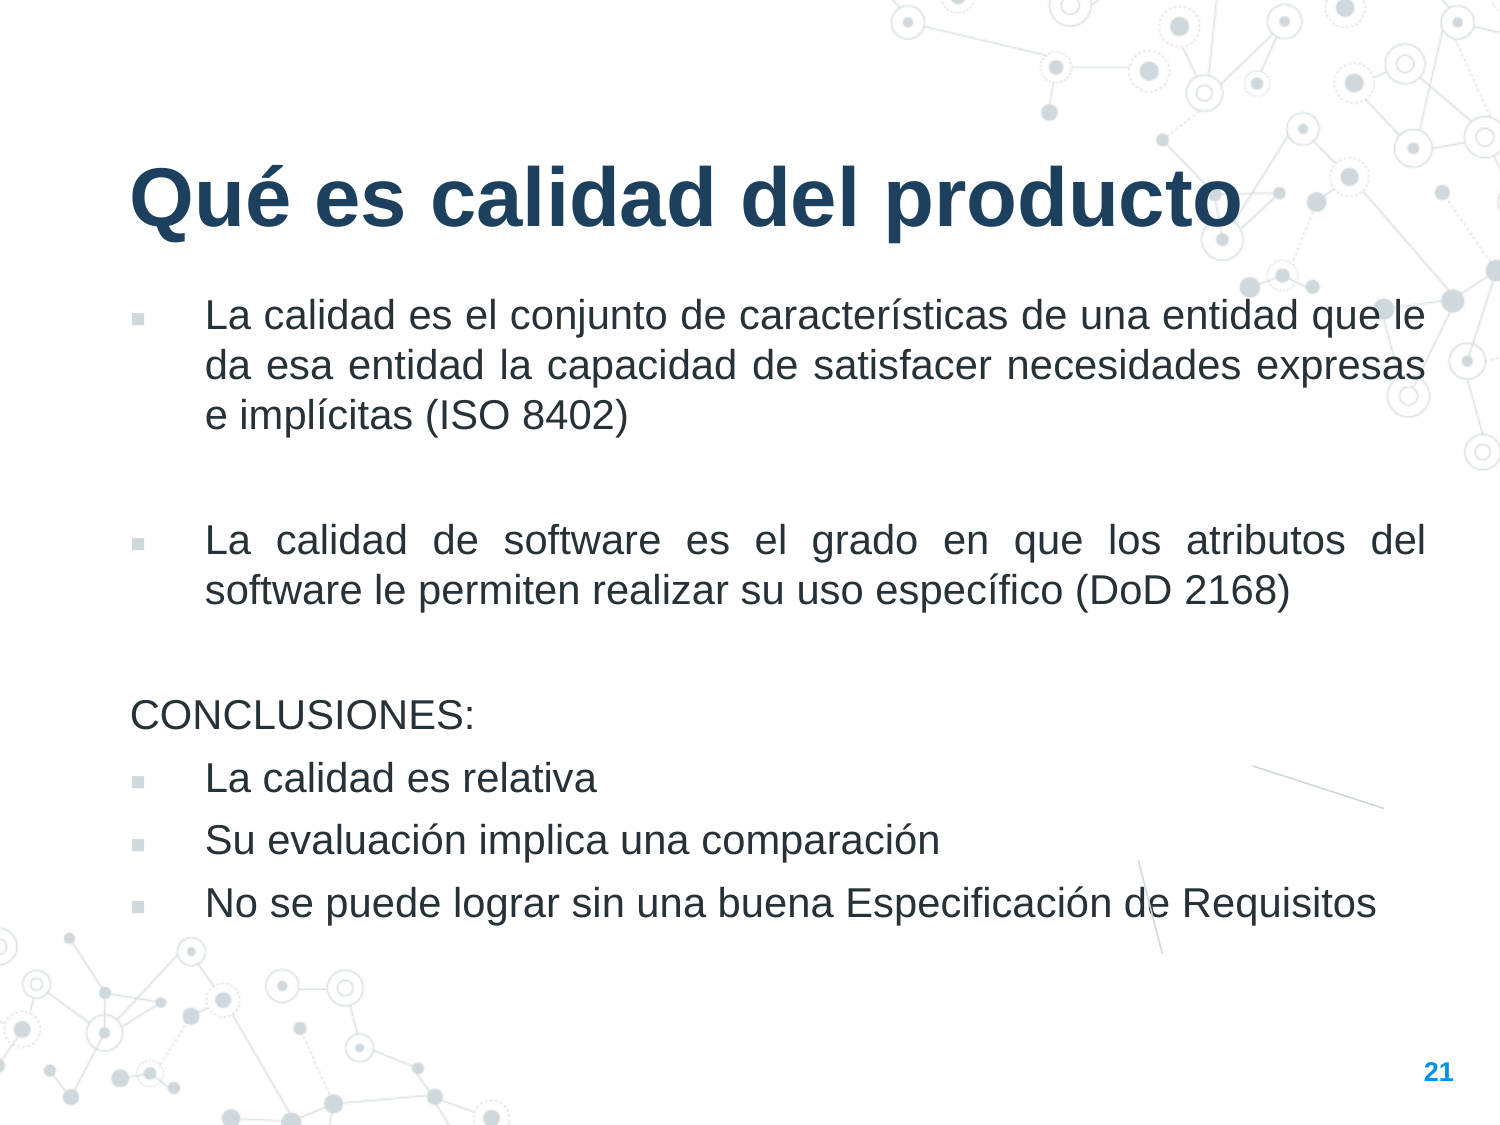

Qué es calidad del producto
La calidad es el conjunto de características de una entidad que le da esa entidad la capacidad de satisfacer necesidades expresas e implícitas (ISO 8402)

La calidad de software es el grado en que los atributos del software le permiten realizar su uso específico (DoD 2168)

CONCLUSIONES:
La calidad es relativa
Su evaluación implica una comparación
No se puede lograr sin una buena Especificación de Requisitos
21